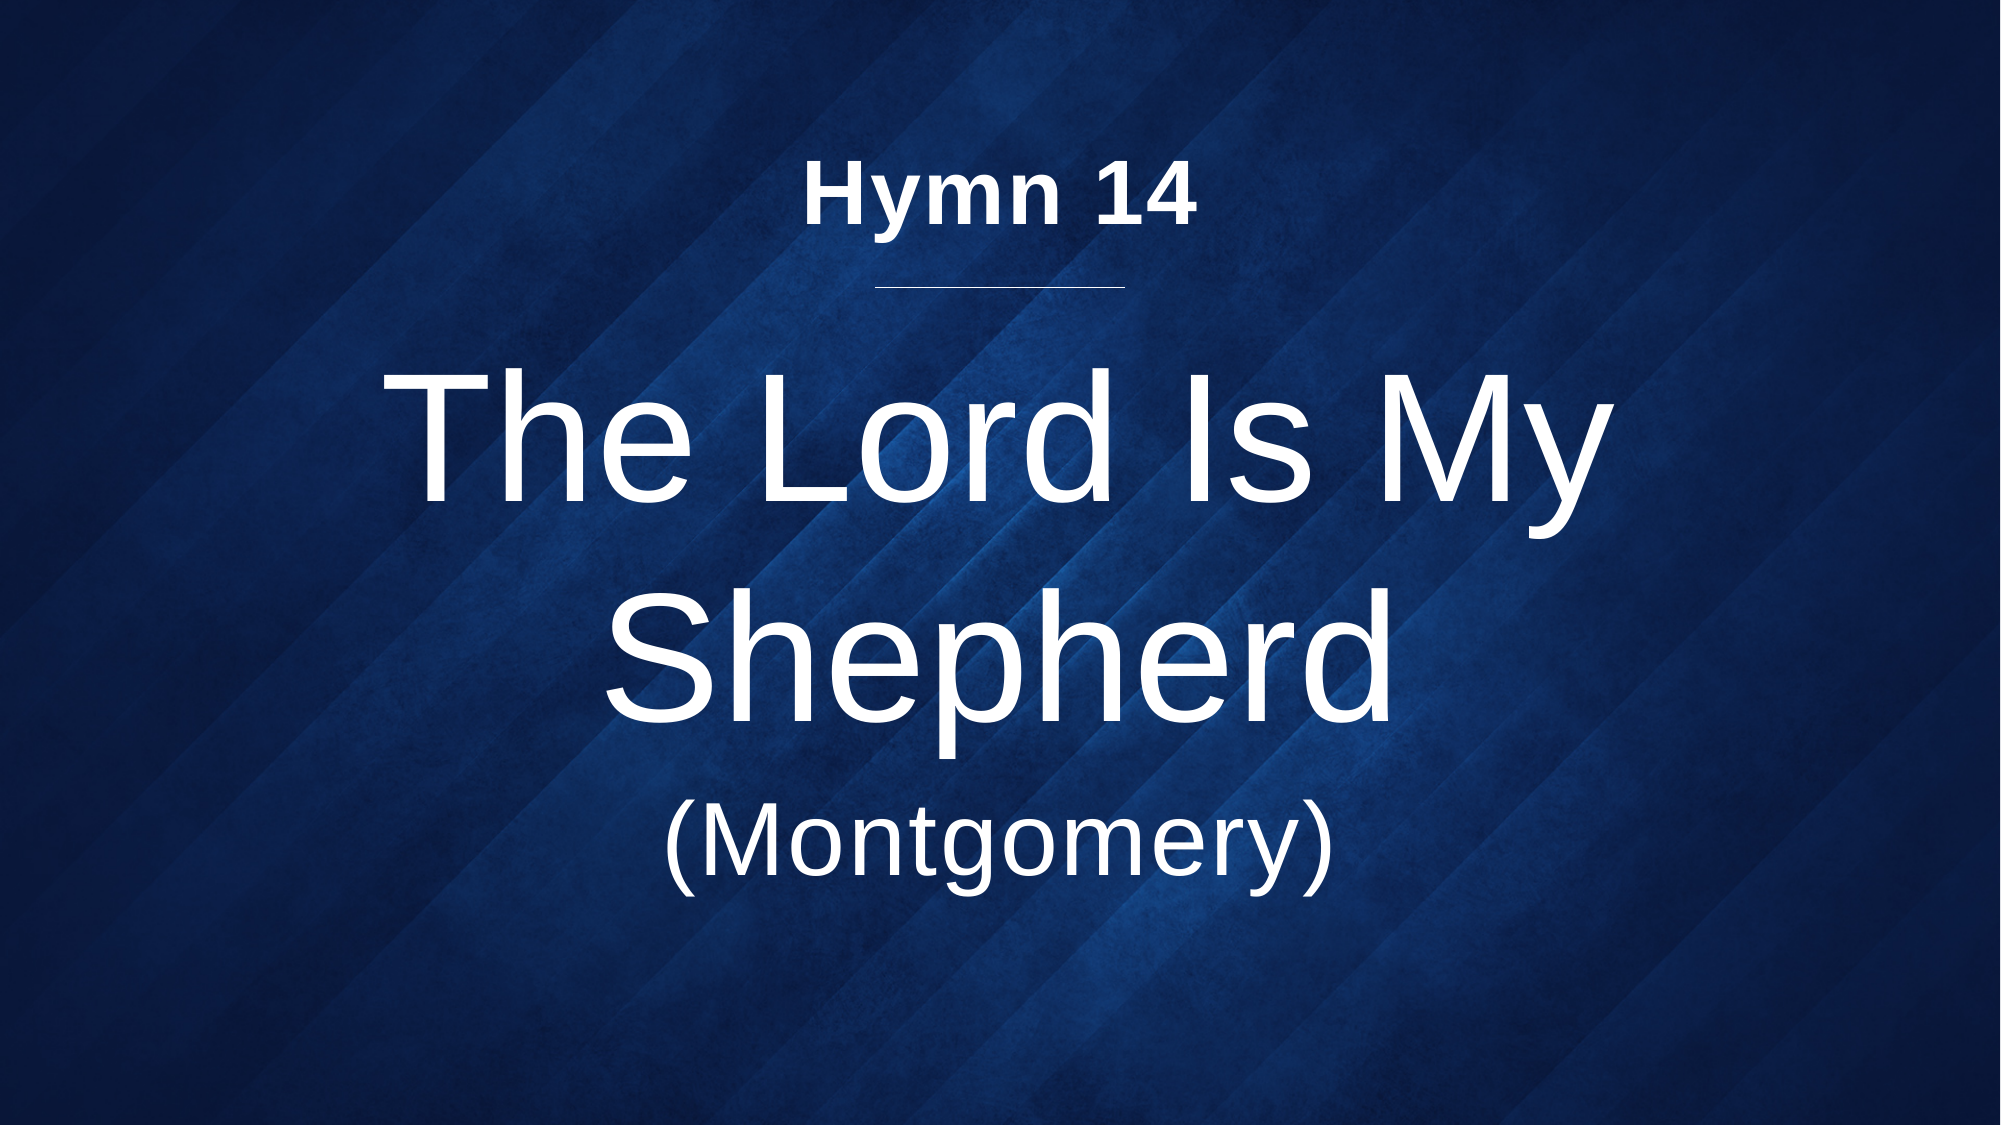

Hymn 14
# The Lord Is My Shepherd
(Montgomery)